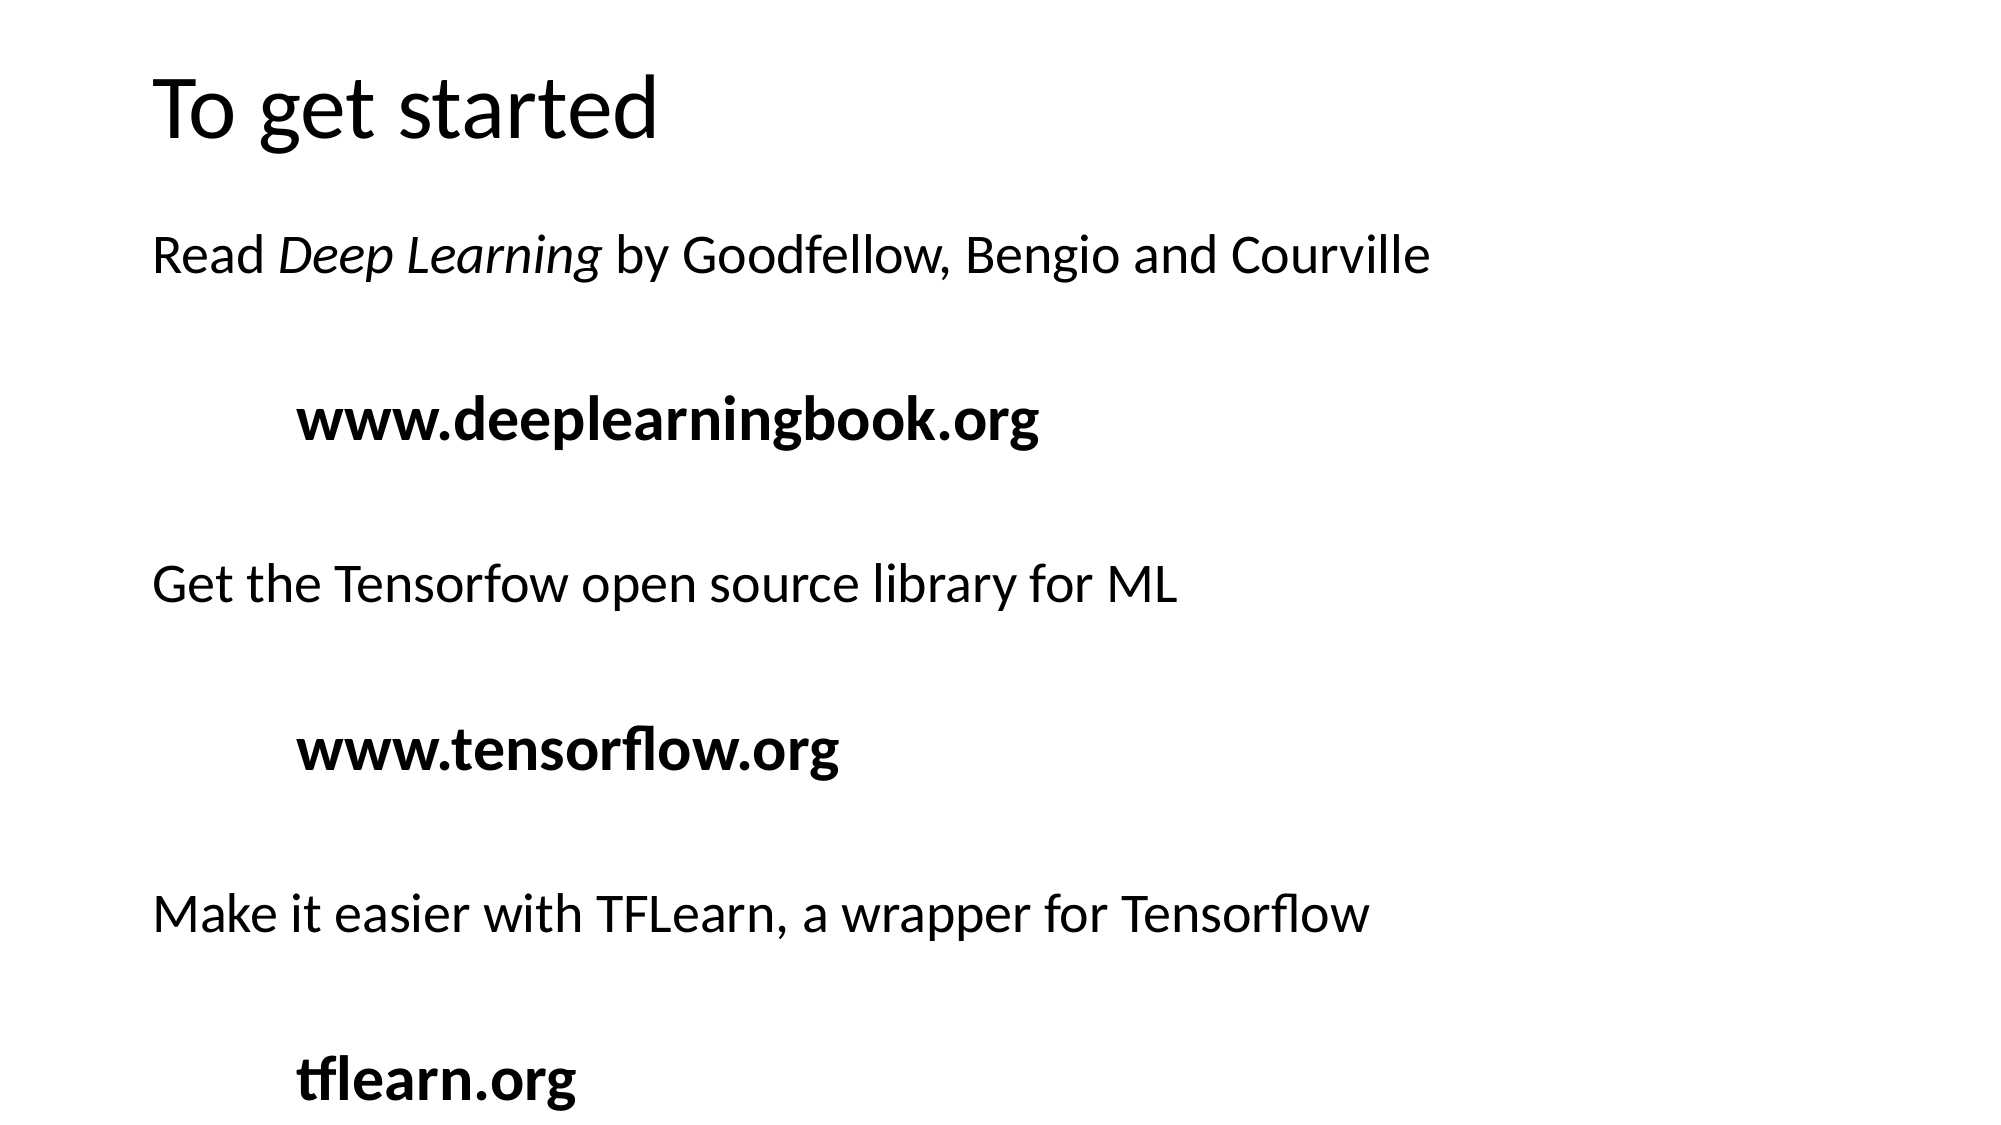

# To get started
Read Deep Learning by Goodfellow, Bengio and Courville

	www.deeplearningbook.org

Get the Tensorfow open source library for ML

	www.tensorflow.org

Make it easier with TFLearn, a wrapper for Tensorflow

	tflearn.org